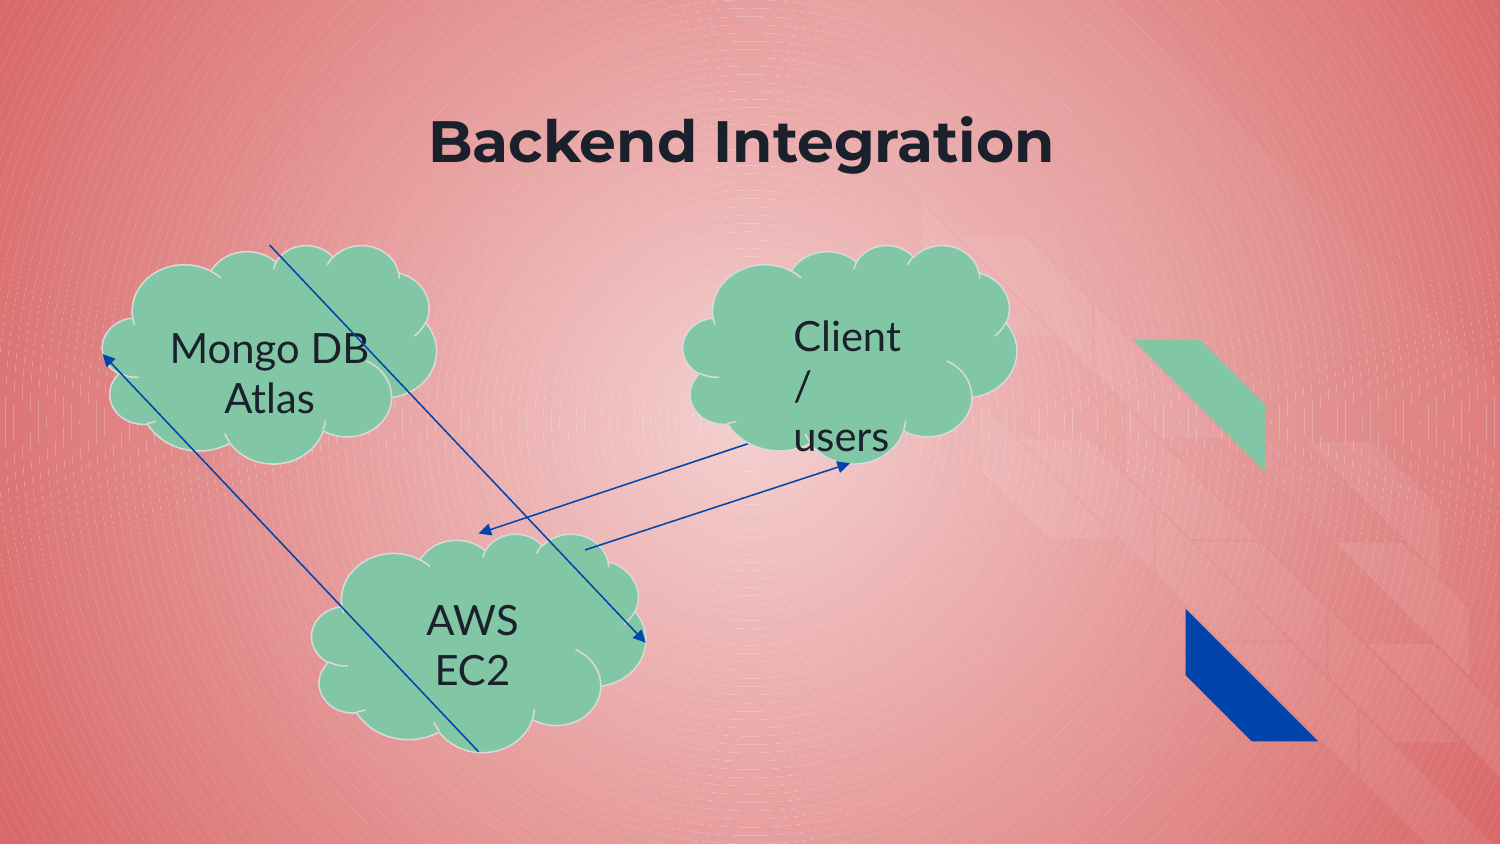

# Backend Integration

Client/users
Mongo DB Atlas

AWS EC2